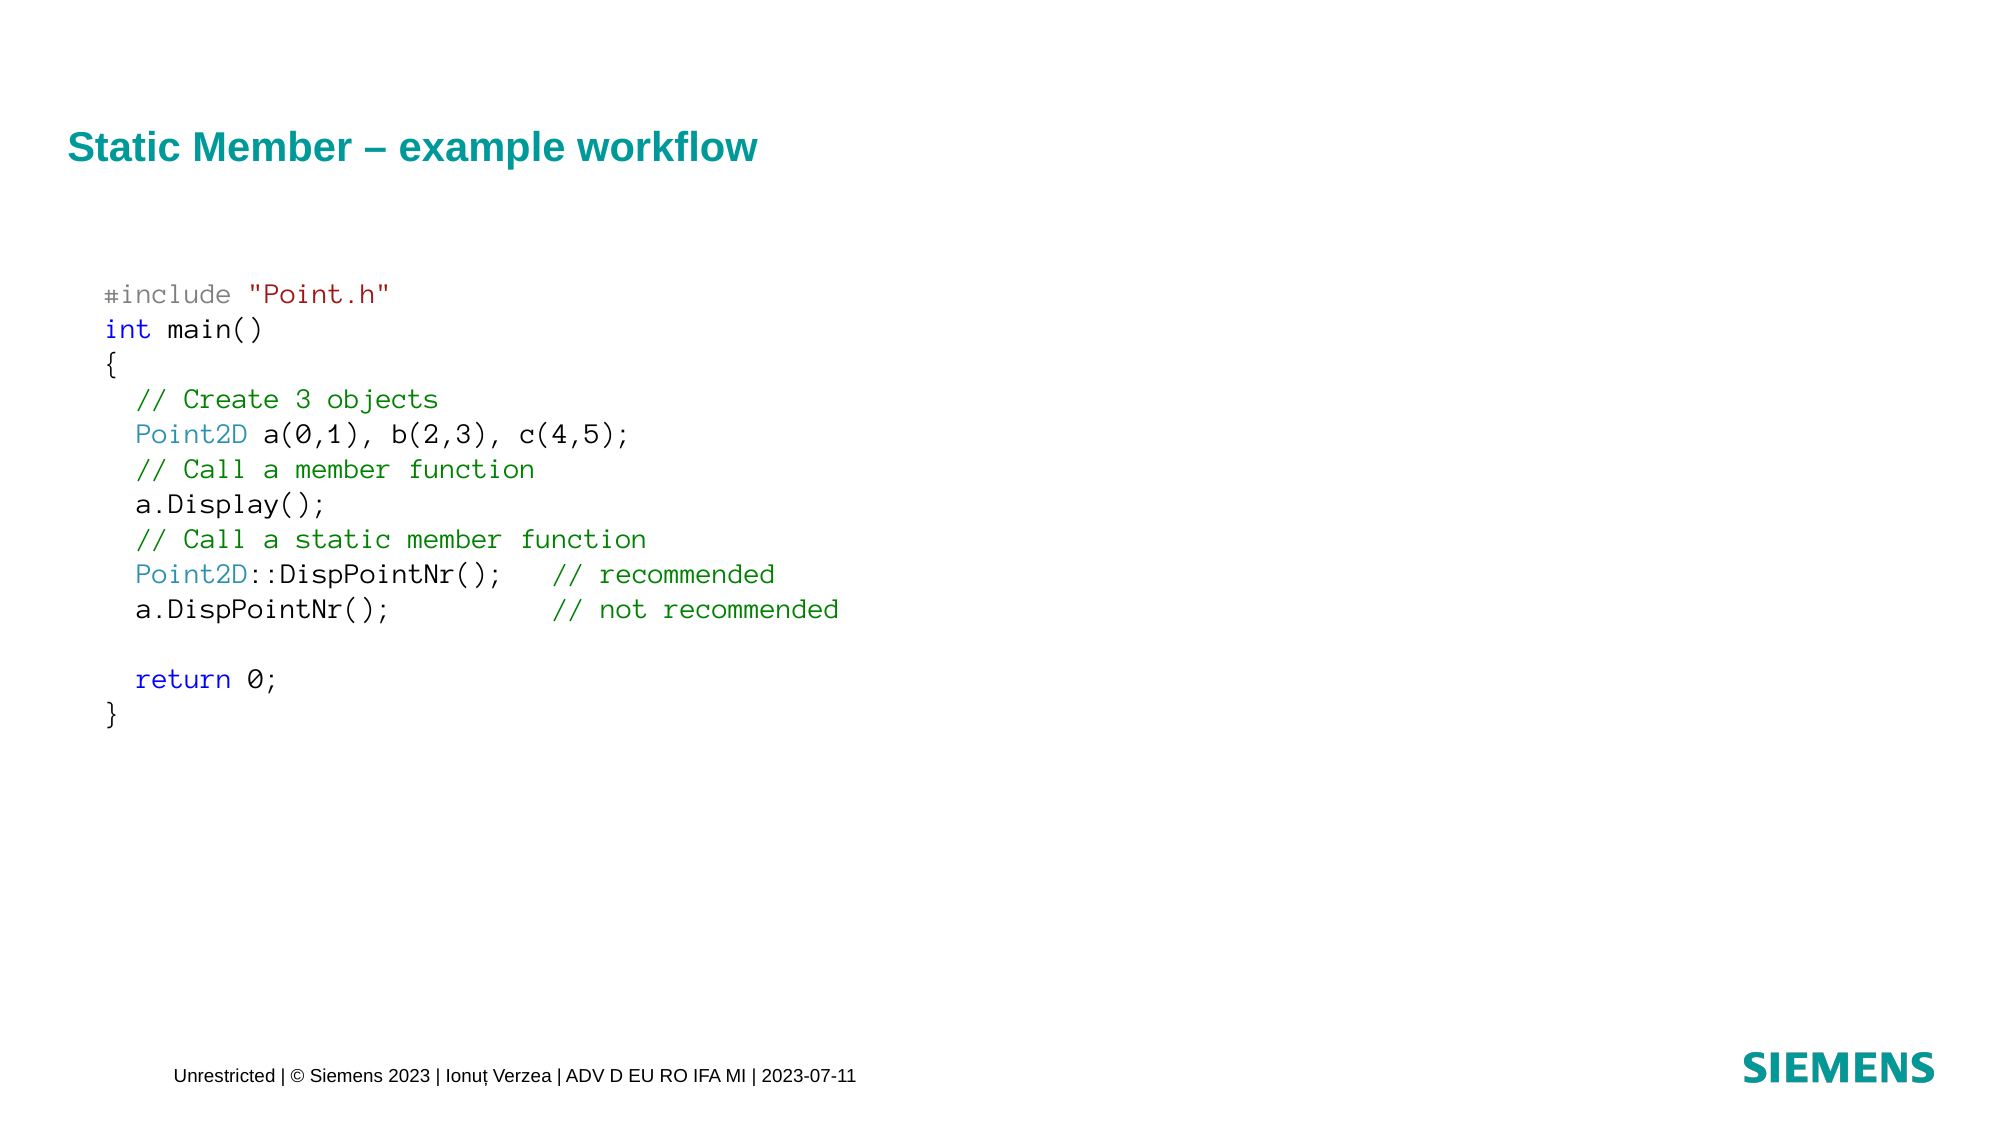

# Static Member – example workflow
#include "Point.h"
int main()
{
  // Create 3 objects
  Point2D a(0,1), b(2,3), c(4,5);
  // Call a member function
  a.Display();
  // Call a static member function
  Point2D::DispPointNr();   // recommended
  a.DispPointNr();          // not recommended

  return 0;
}
Unrestricted | © Siemens 2023 | Ionuț Verzea | ADV D EU RO IFA MI | 2023-07-11